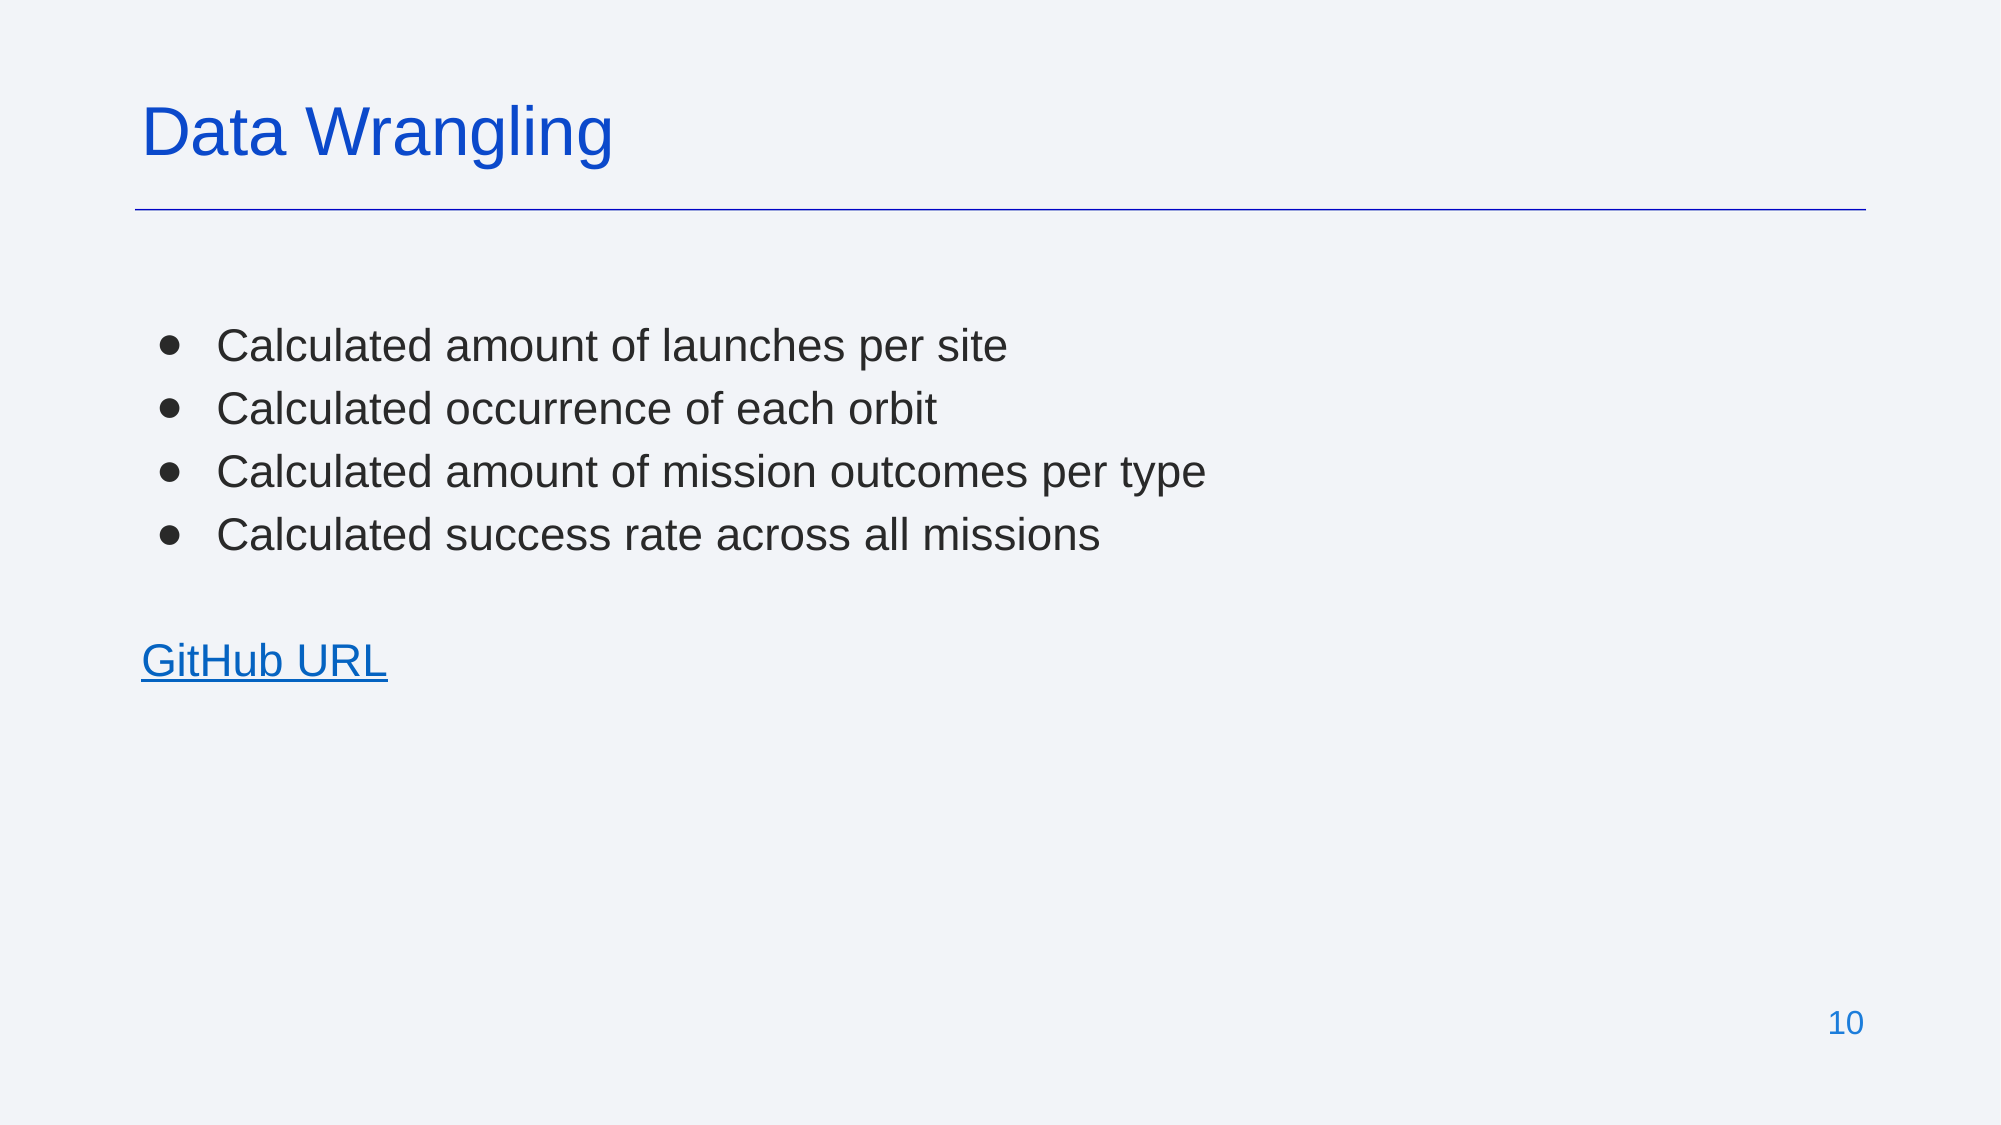

Data Wrangling
Calculated amount of launches per site
Calculated occurrence of each orbit
Calculated amount of mission outcomes per type
Calculated success rate across all missions

GitHub URL

10